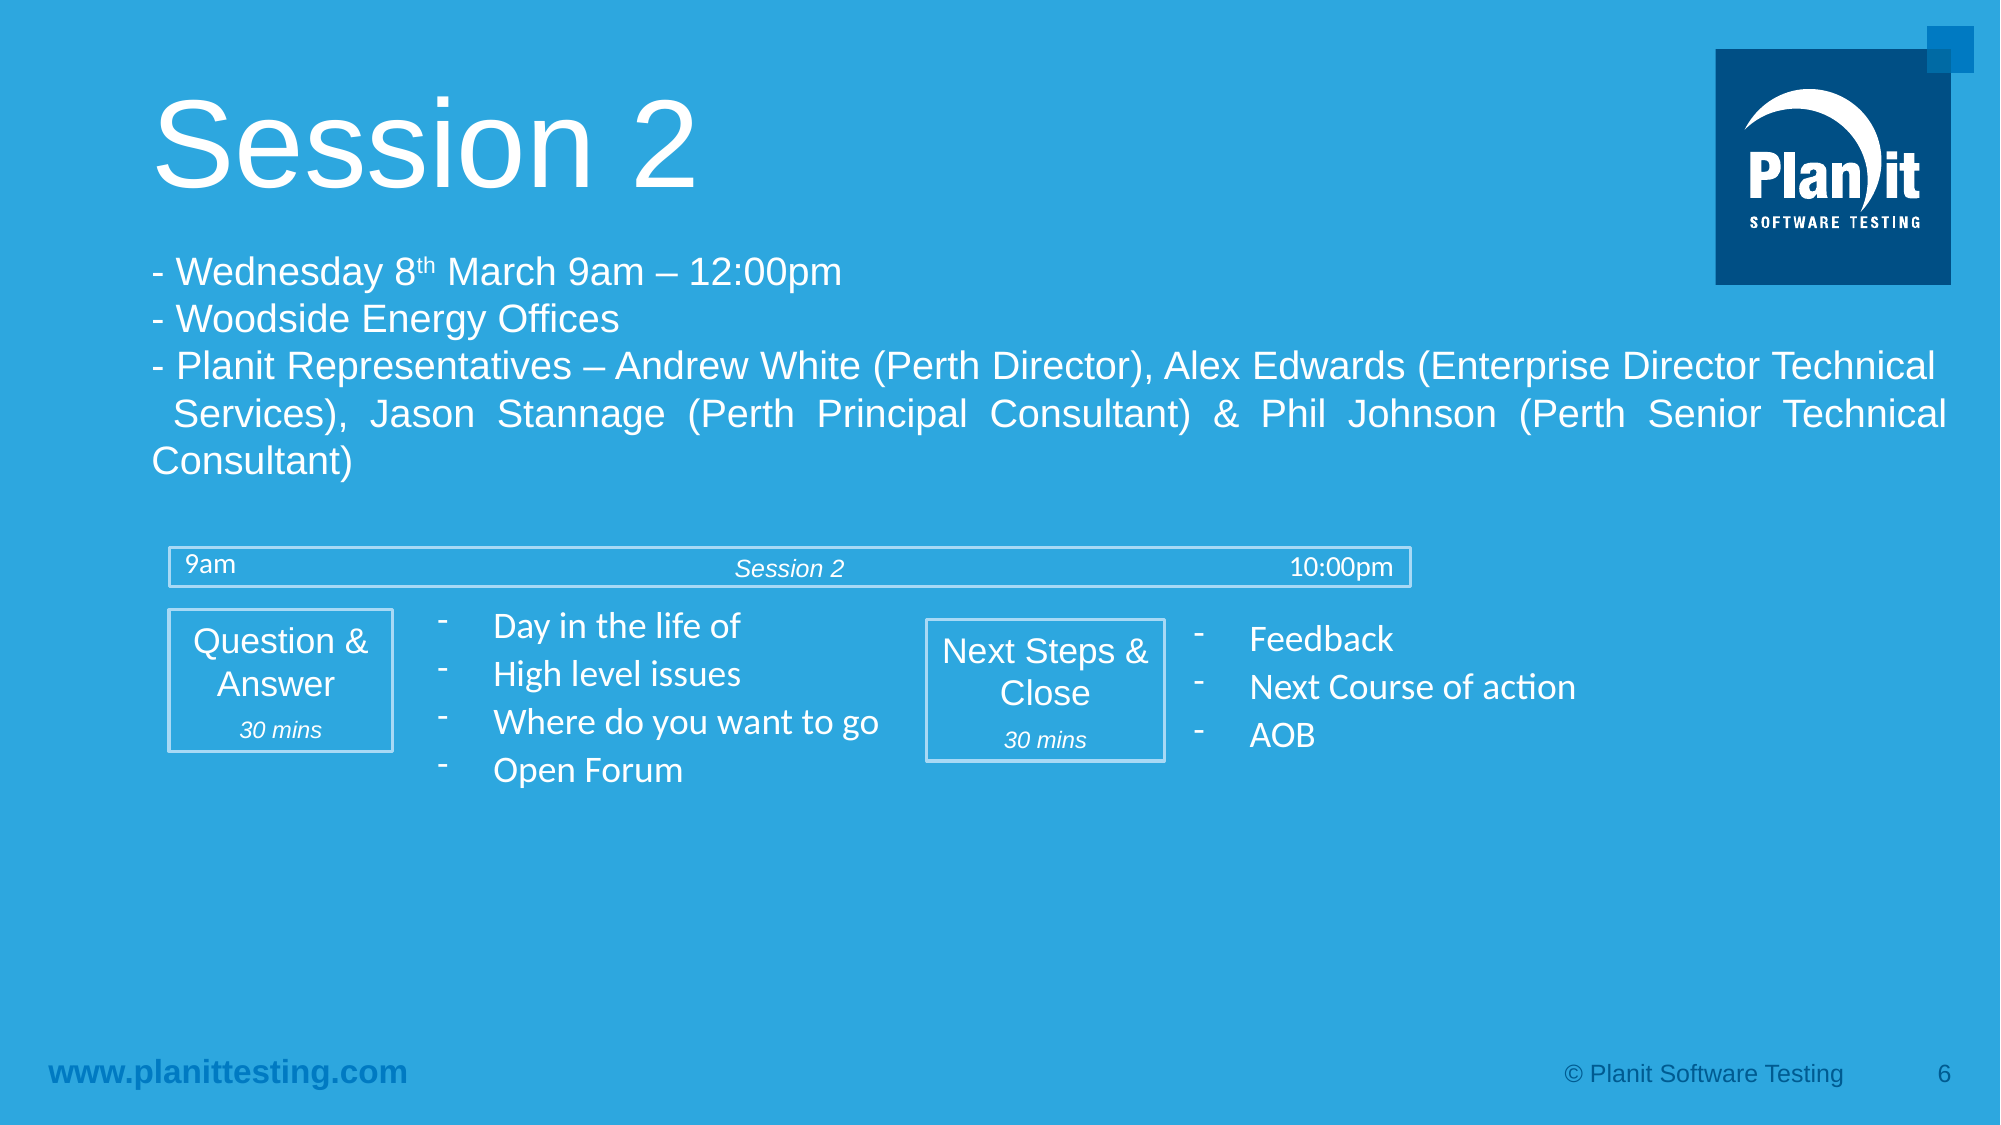

# Session 2
- Wednesday 8th March 9am – 12:00pm
- Woodside Energy Offices
- Planit Representatives – Andrew White (Perth Director), Alex Edwards (Enterprise Director Technical   Services), Jason Stannage (Perth Principal Consultant) & Phil Johnson (Perth Senior Technical Consultant)

9am
10:00pm
Session 2
Day in the life of
High level issues
Where do you want to go
Open Forum
Feedback
Next Course of action
AOB
Question & Answer
30 mins
Next Steps & Close
30 mins
© Planit Software Testing
6